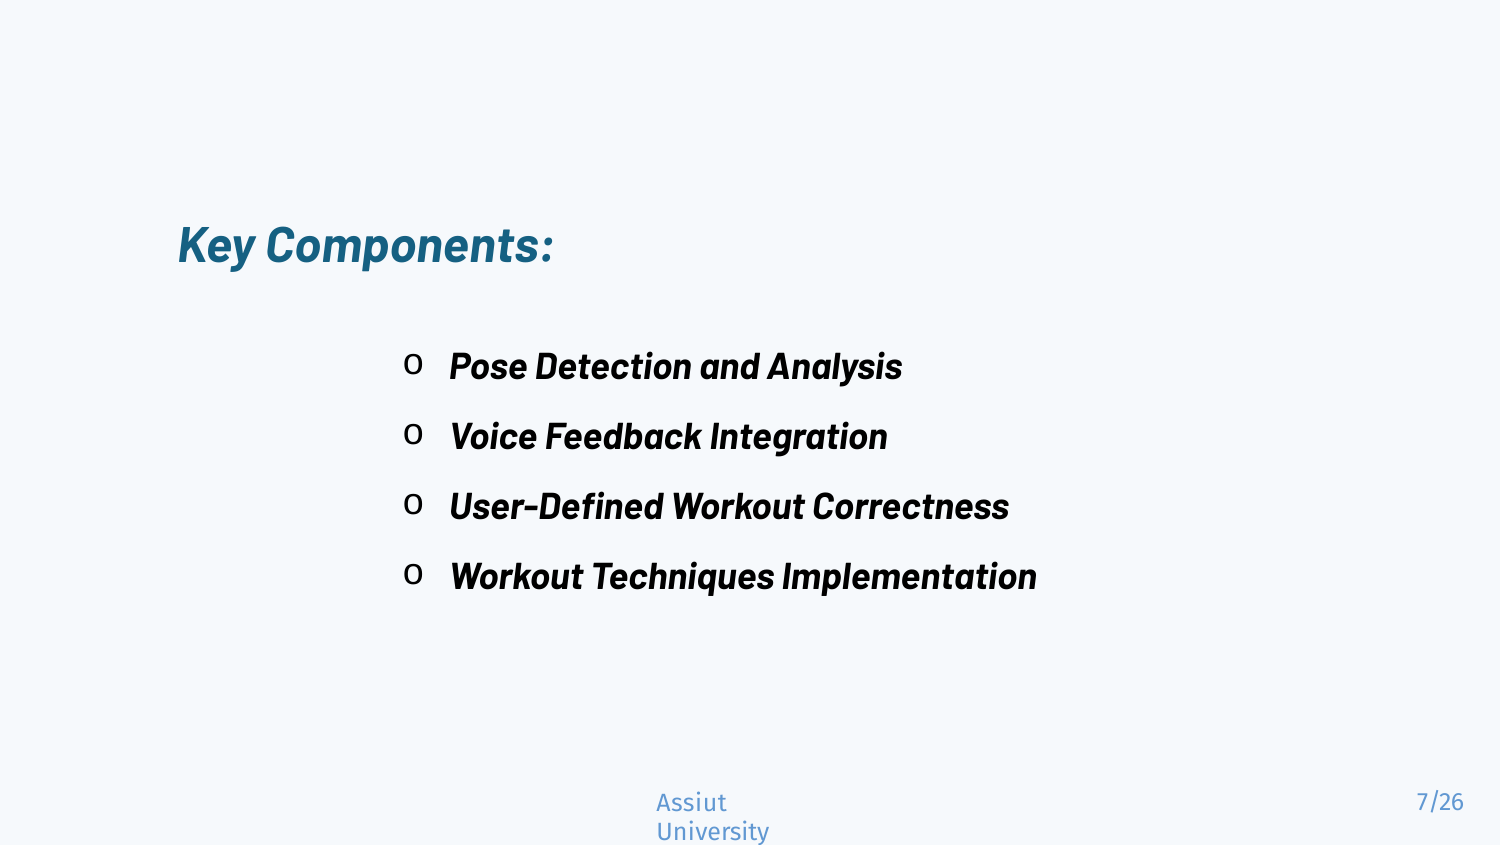

Key Components:
Pose Detection and Analysis
Voice Feedback Integration
User-Defined Workout Correctness
Workout Techniques Implementation
Assiut University
7/26